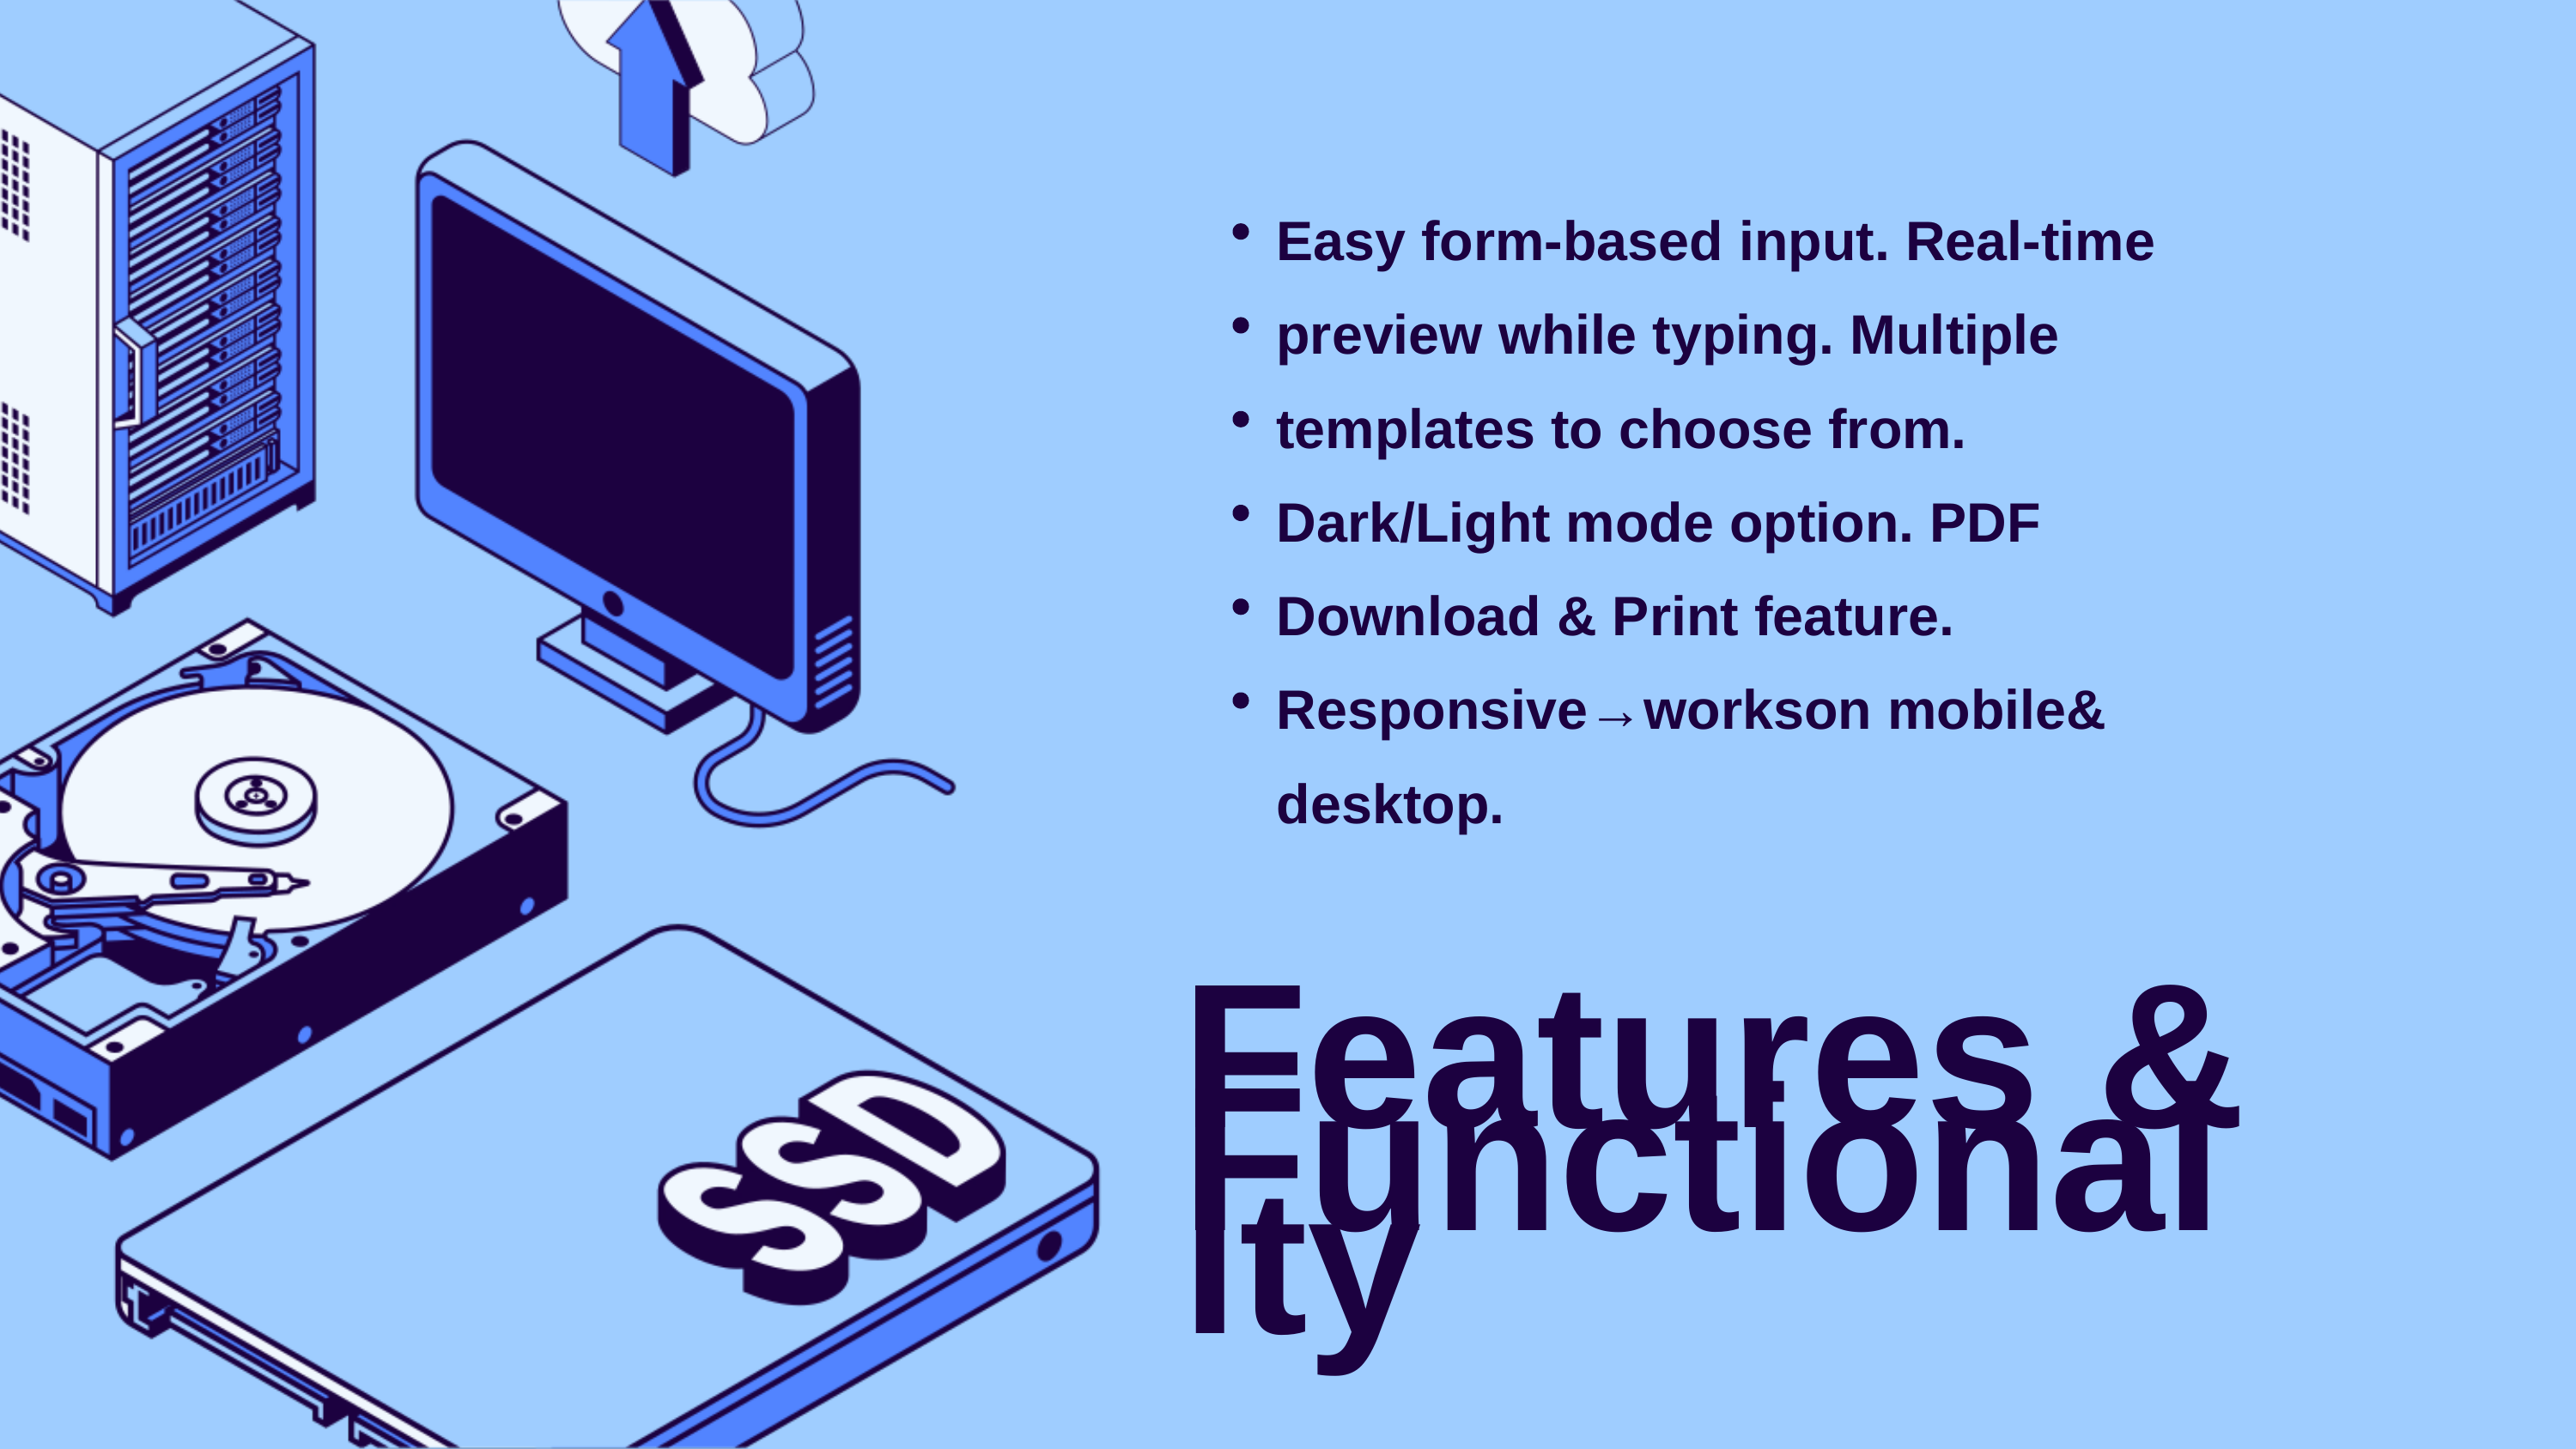

Easy form-based input. Real-time preview while typing. Multiple templates to choose from. Dark/Light mode option. PDF Download & Print feature.

Responsive→workson mobile& desktop.

Features &
Functionality